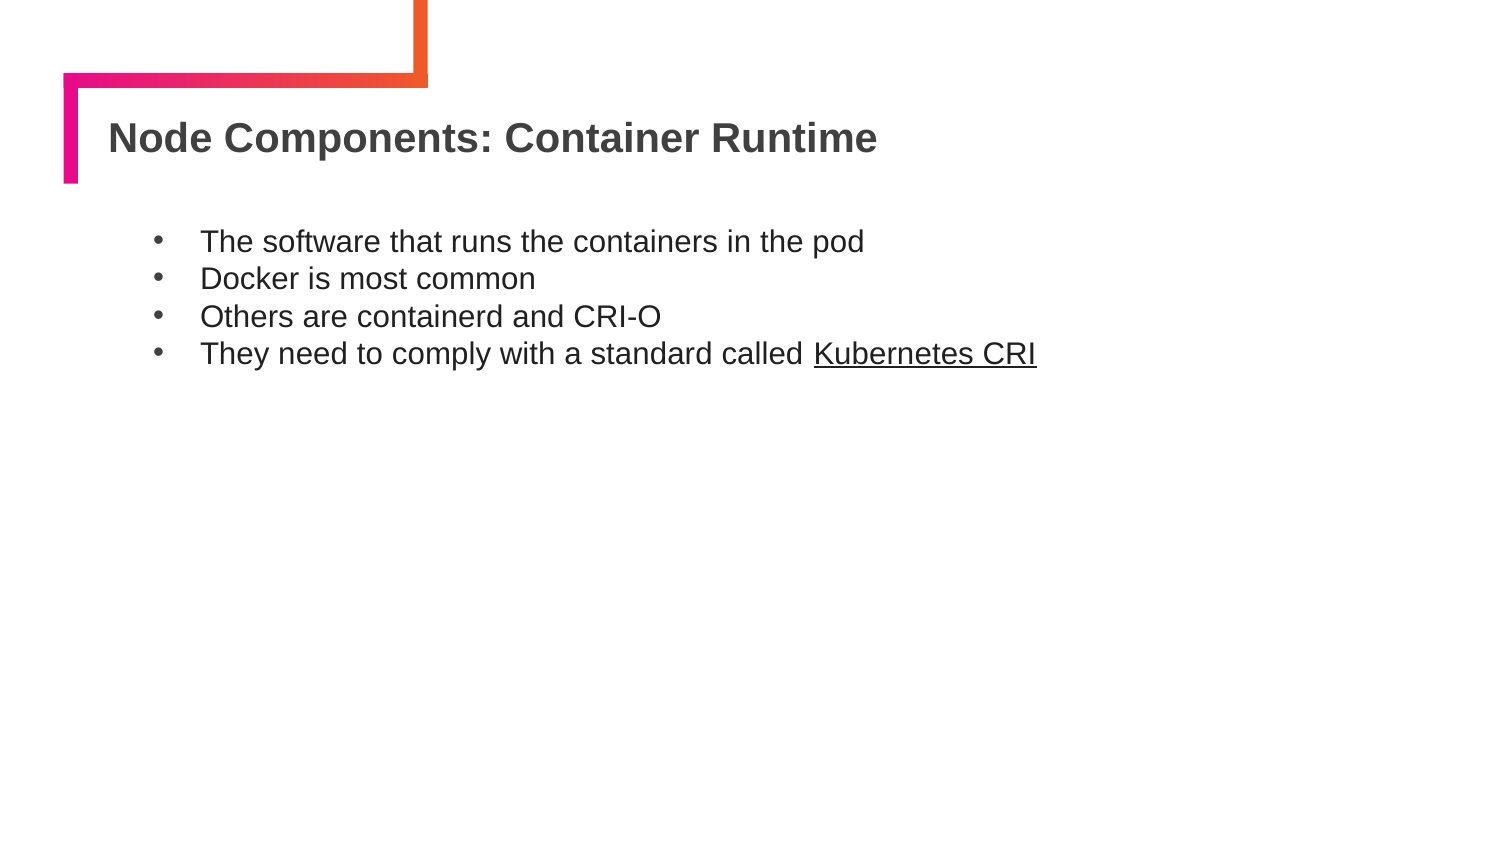

# Node Components: Container Runtime
The software that runs the containers in the pod
Docker is most common
Others are containerd and CRI-O
They need to comply with a standard called Kubernetes CRI
105